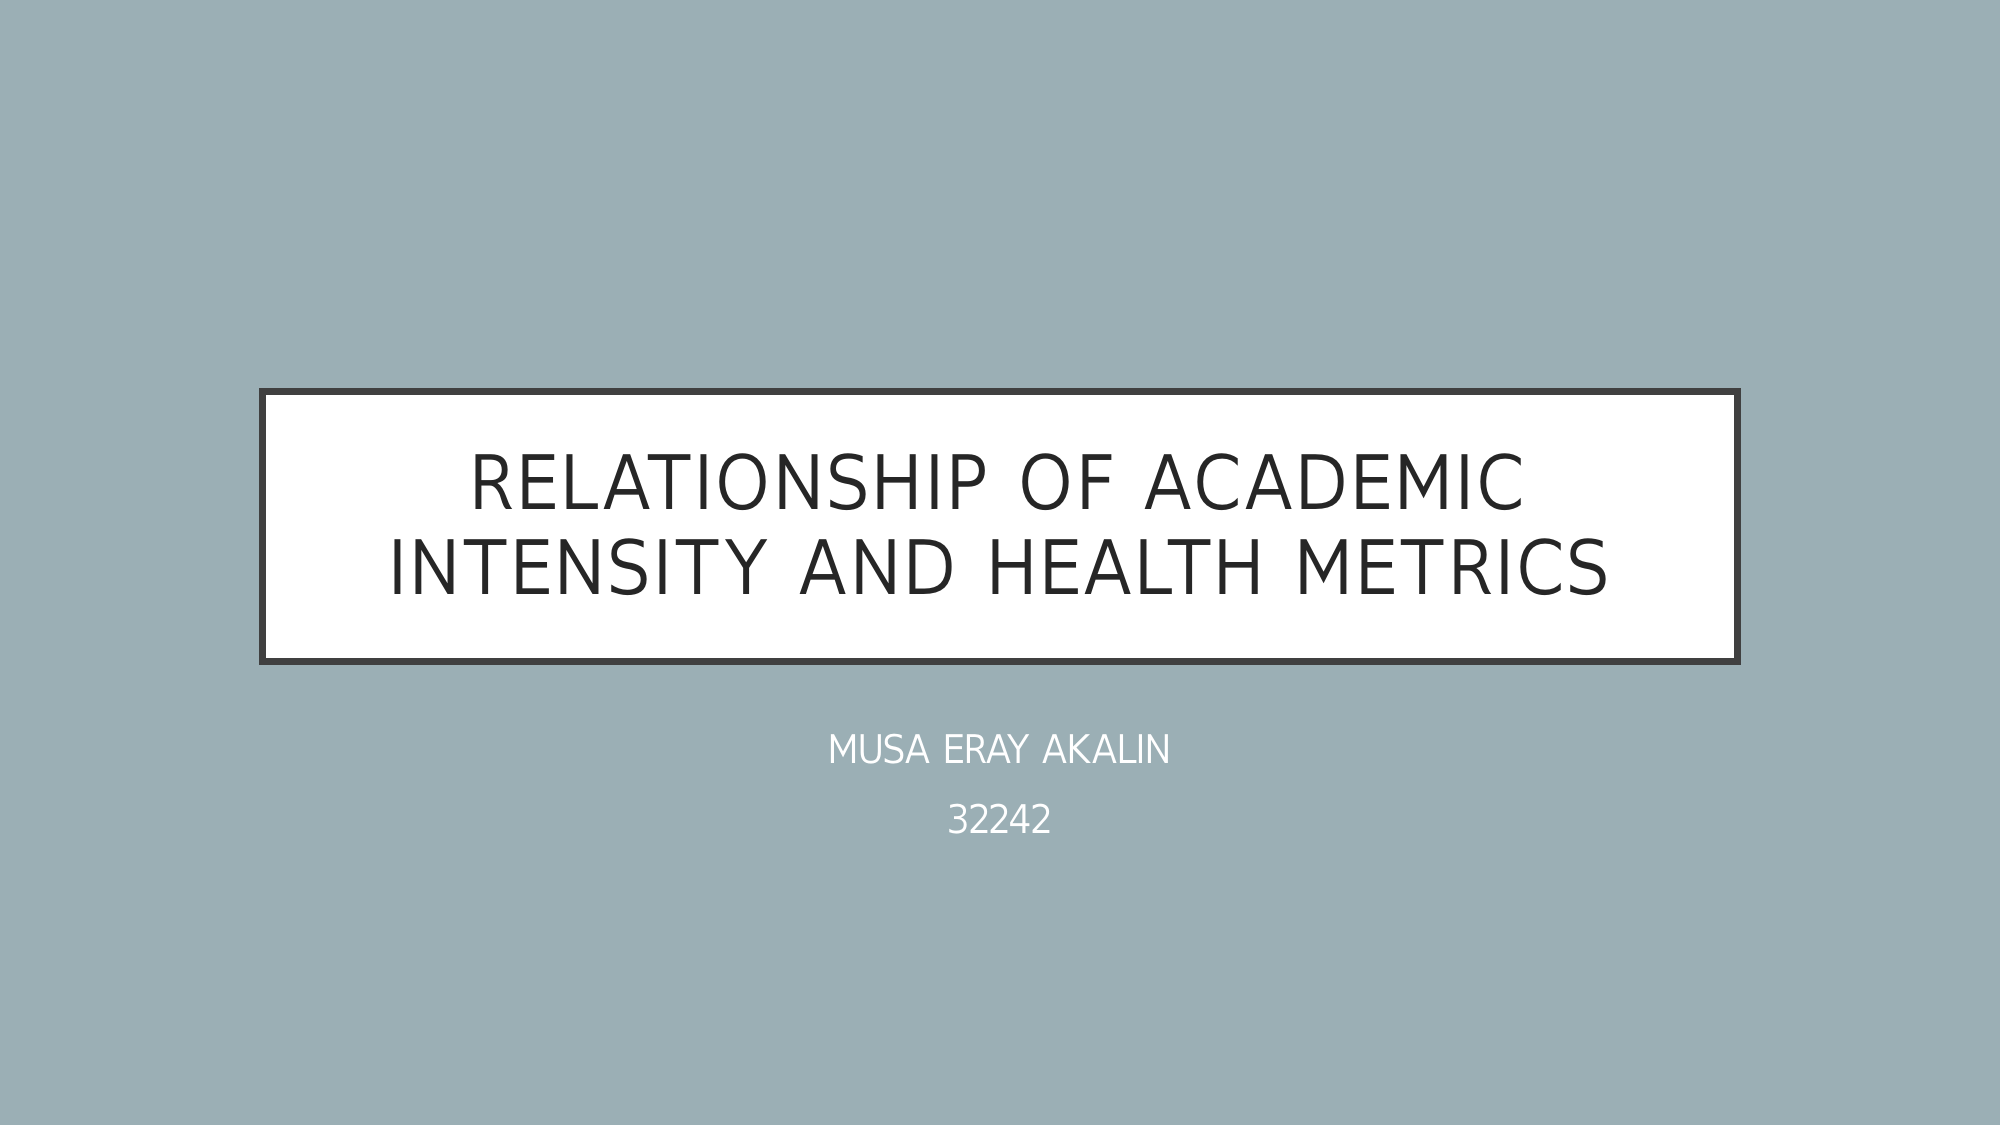

# RelAtıonshıp of ACADEMIC INTENSITY AND HEALTH METRICS
MUSA ERAY AKALIN
32242